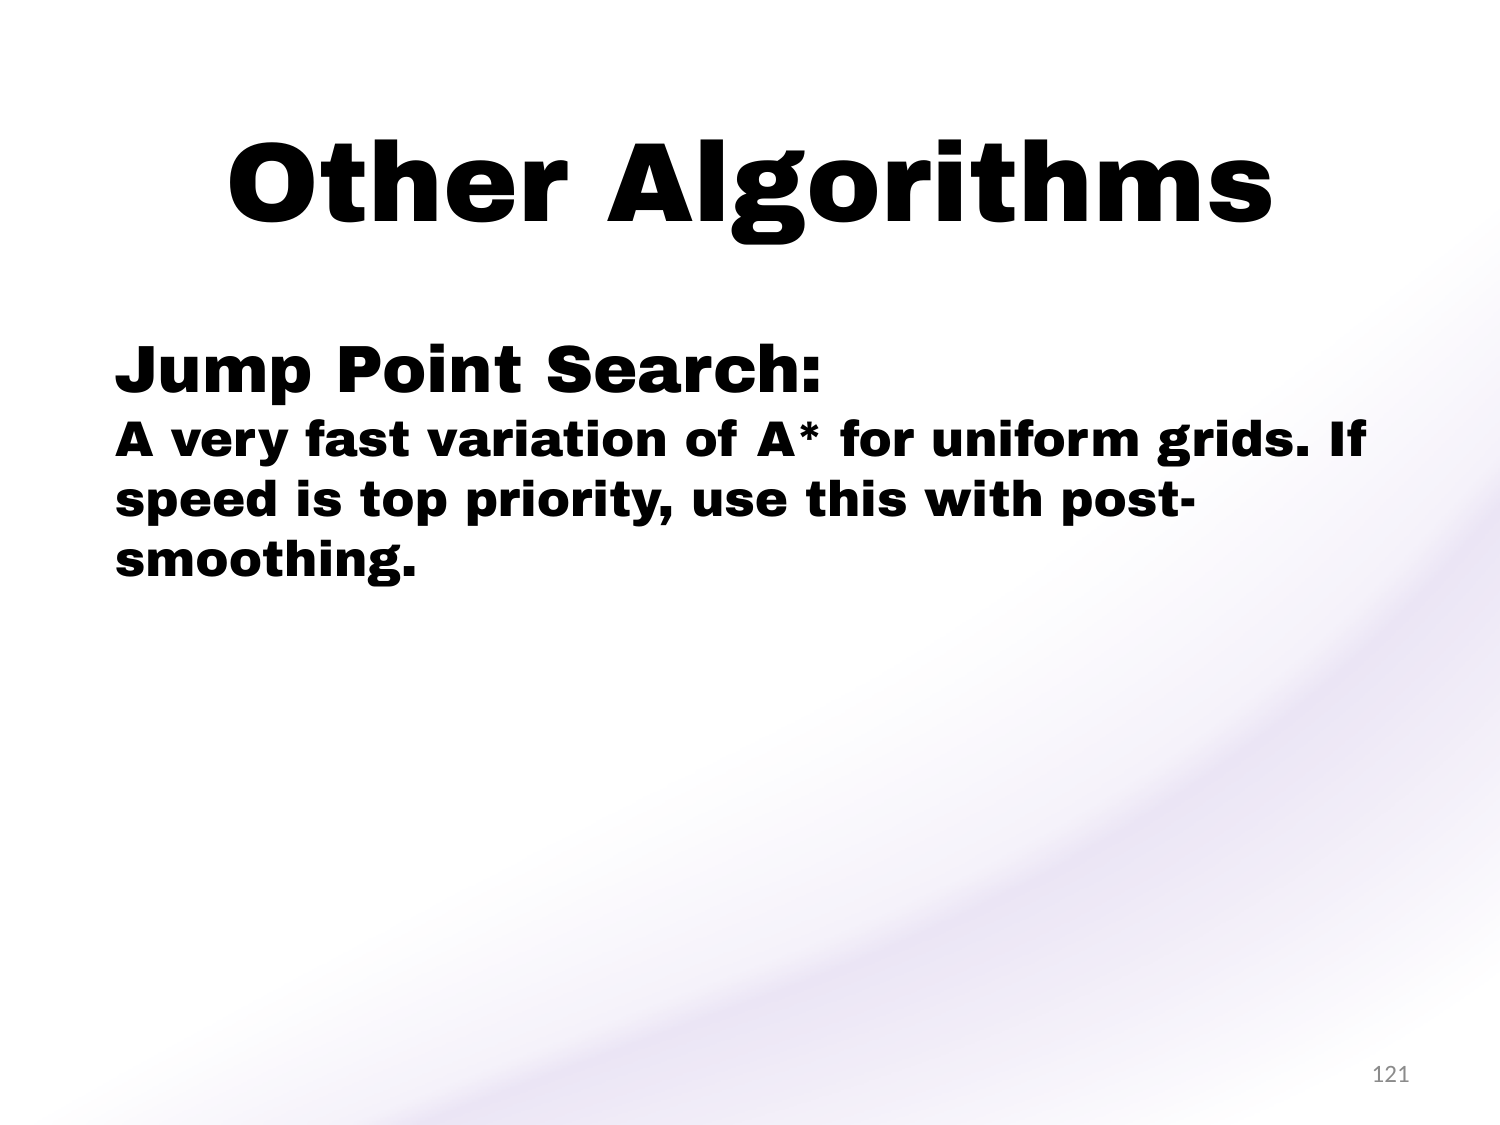

Other Algorithms
Jump Point Search:
A very fast variation of A* for uniform grids. If speed is top priority, use this with post-smoothing.
121